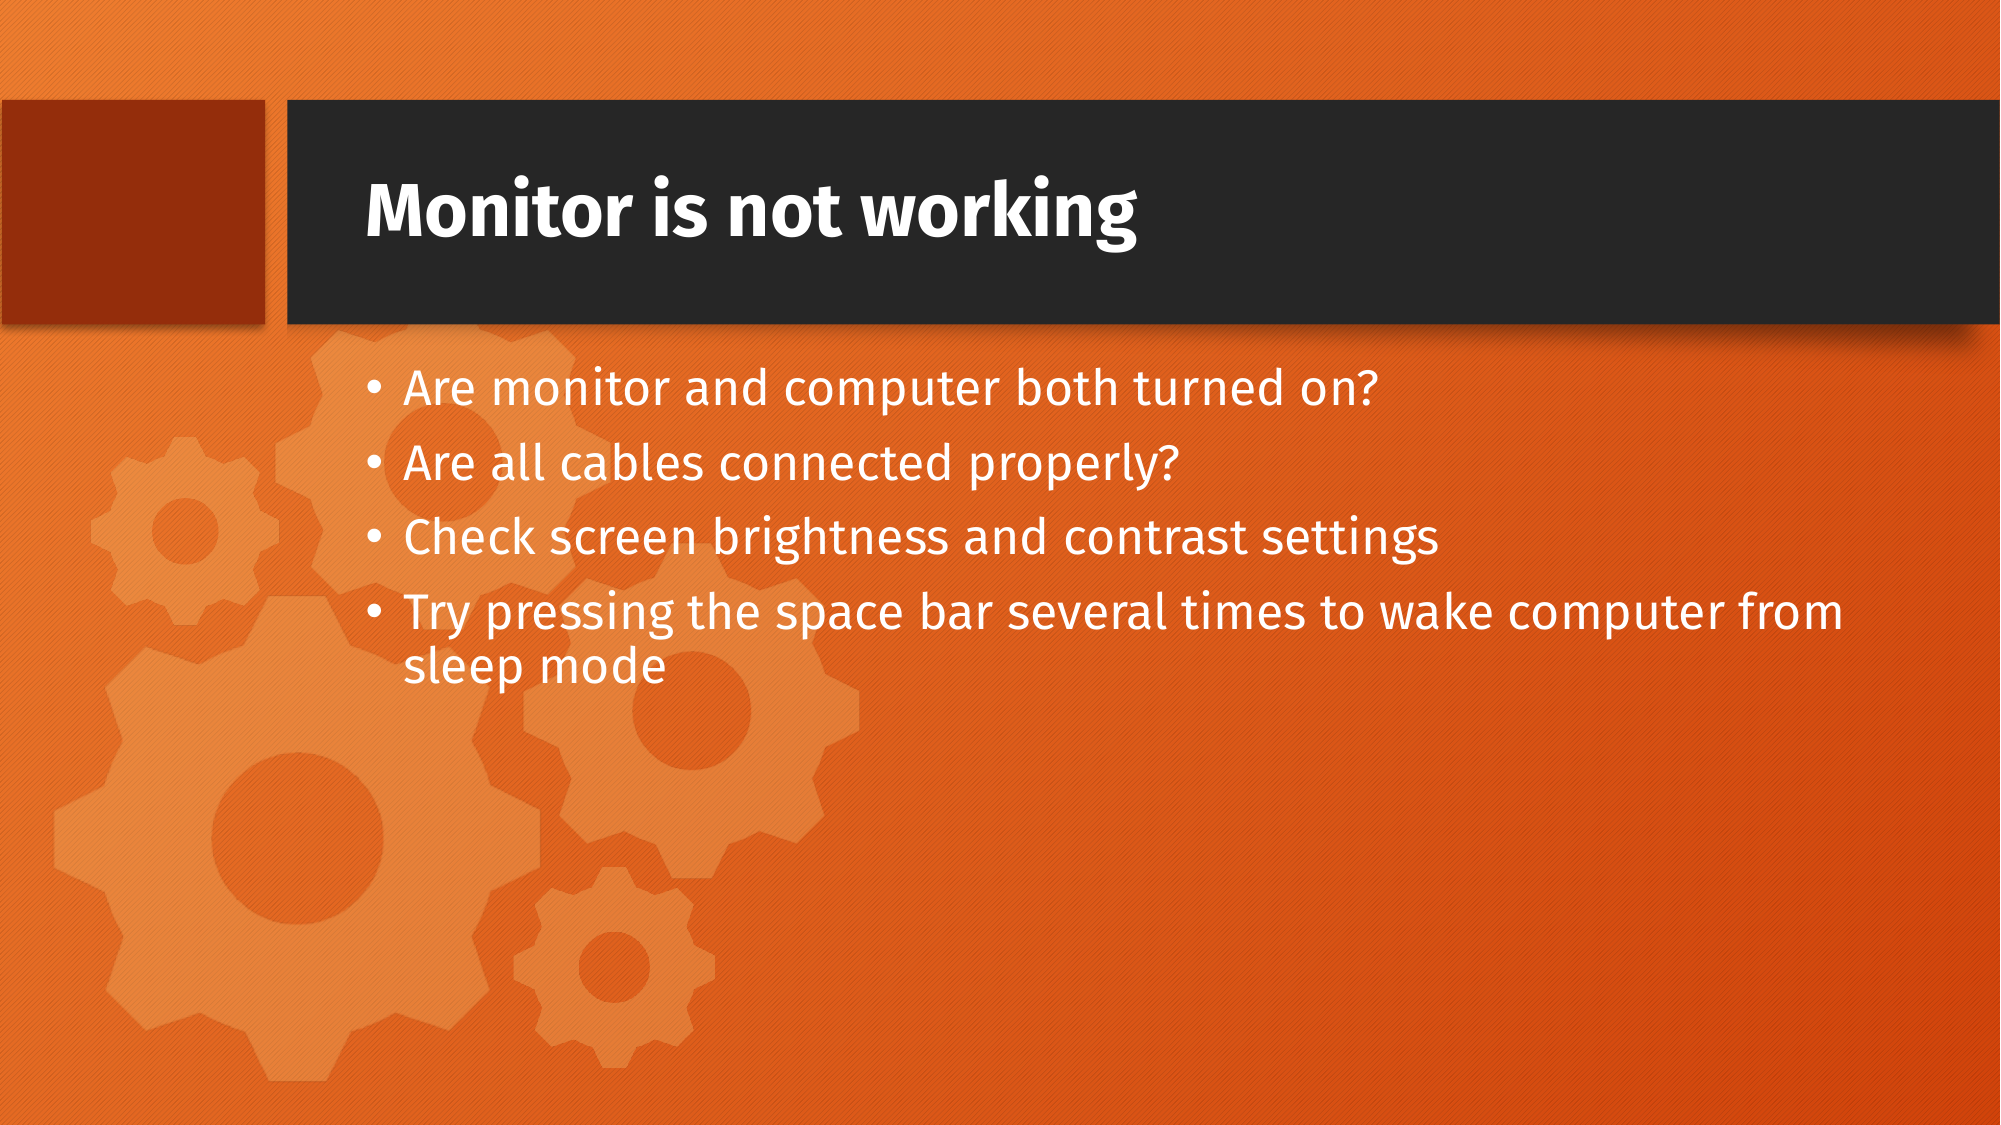

# Monitor is not working
Are monitor and computer both turned on?
Are all cables connected properly?
Check screen brightness and contrast settings
Try pressing the space bar several times to wake computer from sleep mode